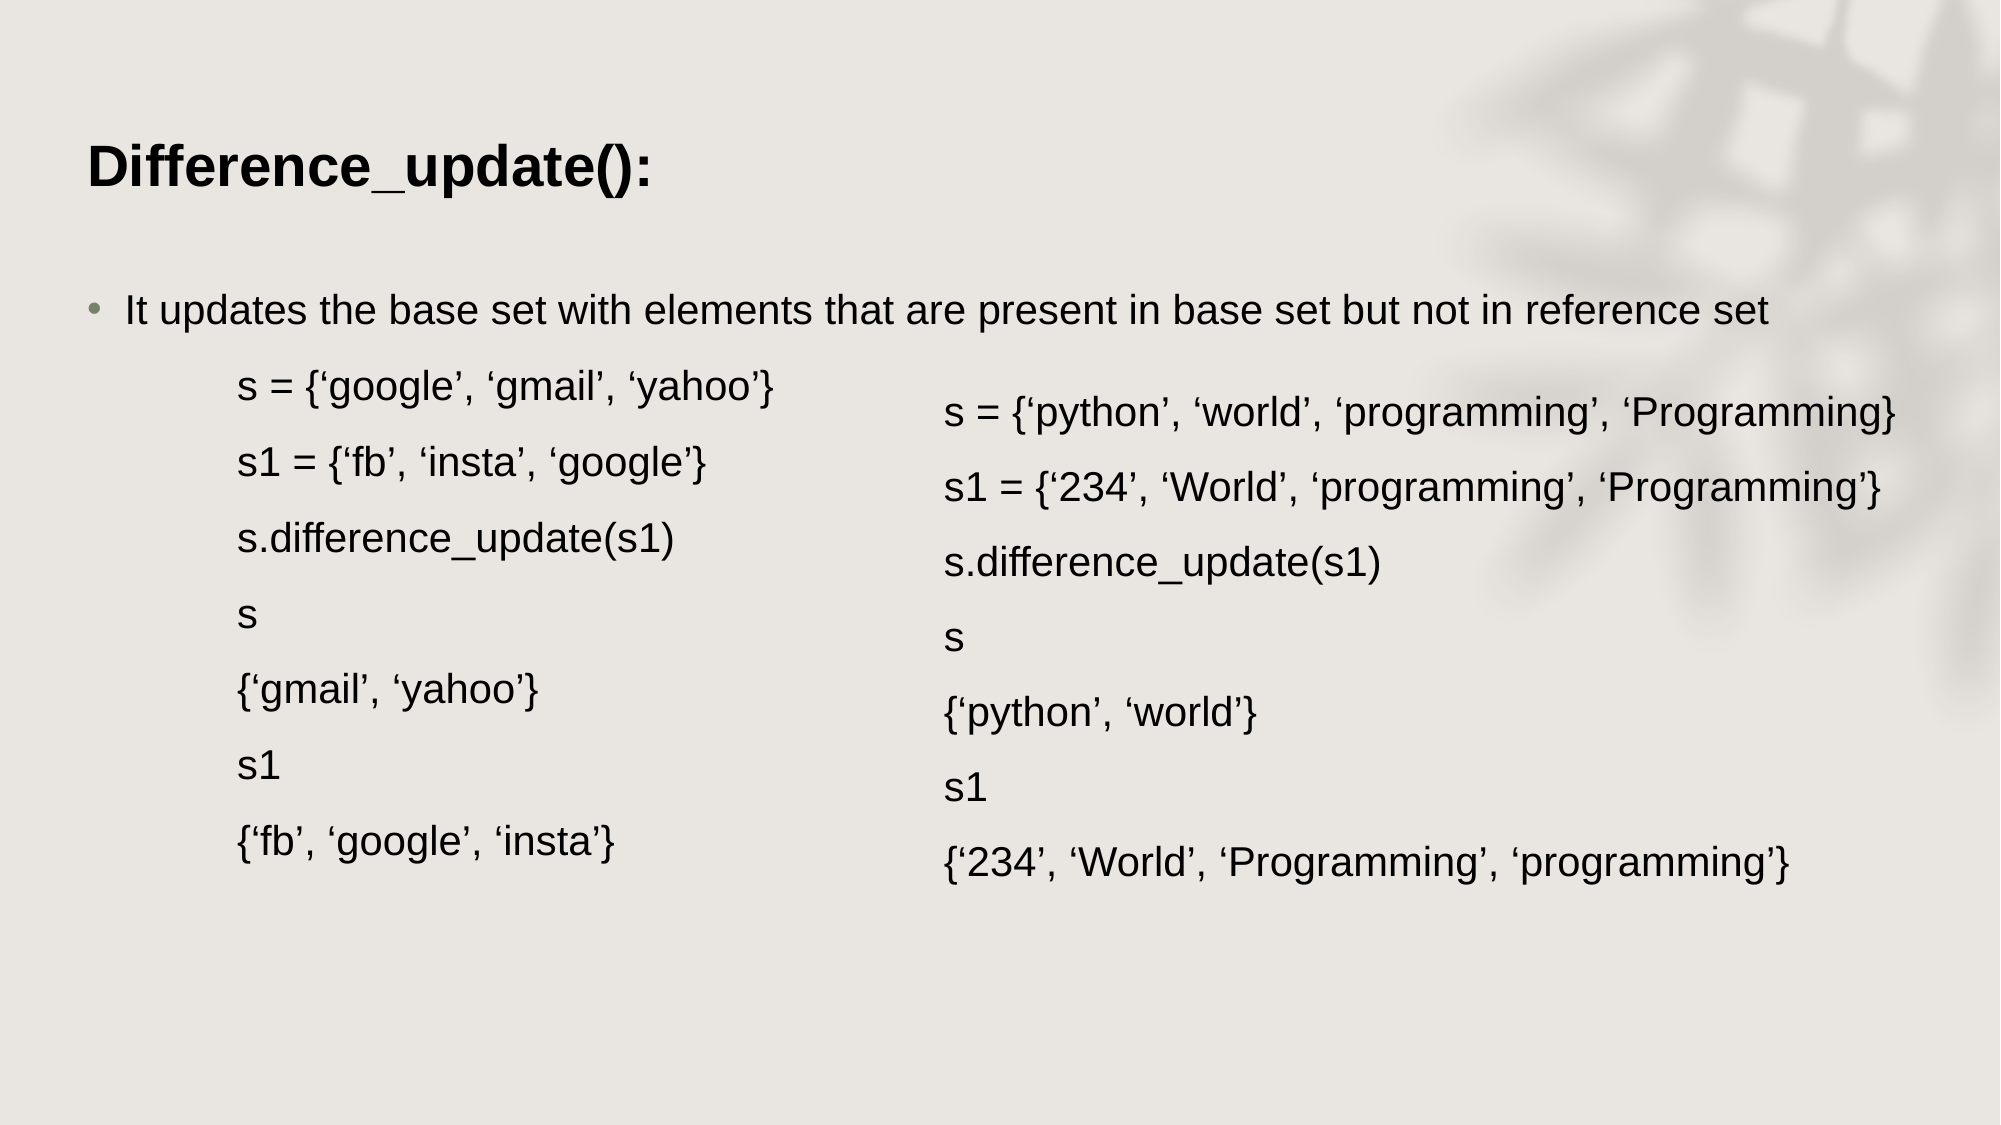

Difference_update():

It updates the base set with elements that are present in base set but not in reference set
	s = {‘google’, ‘gmail’, ‘yahoo’}
	s1 = {‘fb’, ‘insta’, ‘google’}
	s.difference_update(s1)
	s
	{‘gmail’, ‘yahoo’}
	s1
	{‘fb’, ‘google’, ‘insta’}

	s = {‘python’, ‘world’, ‘programming’, ‘Programming}
	s1 = {‘234’, ‘World’, ‘programming’, ‘Programming’}
	s.difference_update(s1)
	s
	{‘python’, ‘world’}
	s1
	{‘234’, ‘World’, ‘Programming’, ‘programming’}